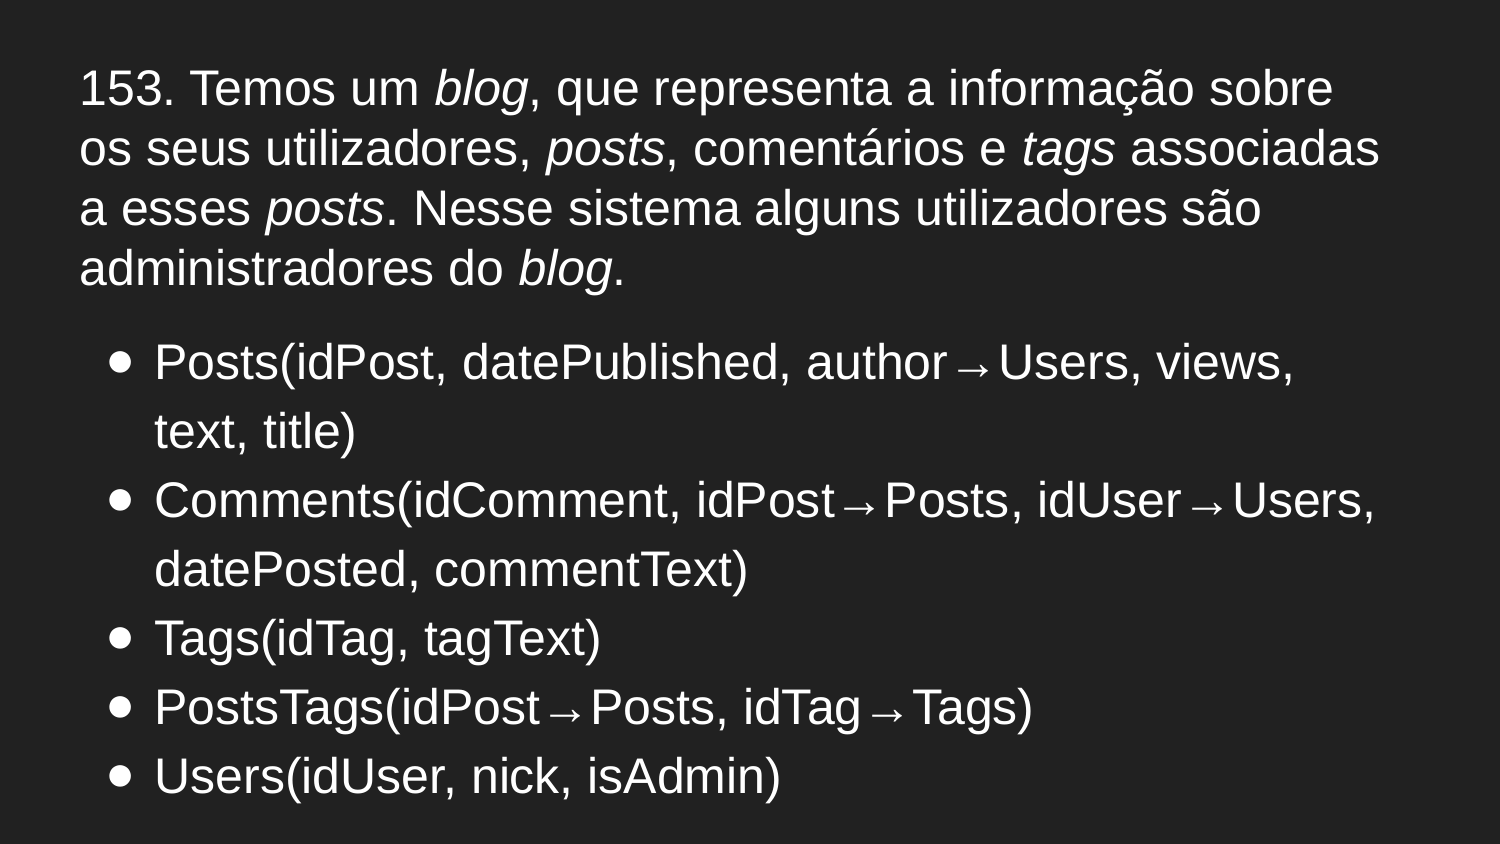

# 153. Temos um blog, que representa a informação sobre os seus utilizadores, posts, comentários e tags associadas a esses posts. Nesse sistema alguns utilizadores são administradores do blog.
Posts(idPost, datePublished, author→Users, views, text, title)
Comments(idComment, idPost→Posts, idUser→Users, datePosted, commentText)
Tags(idTag, tagText)
PostsTags(idPost→Posts, idTag→Tags)
Users(idUser, nick, isAdmin)